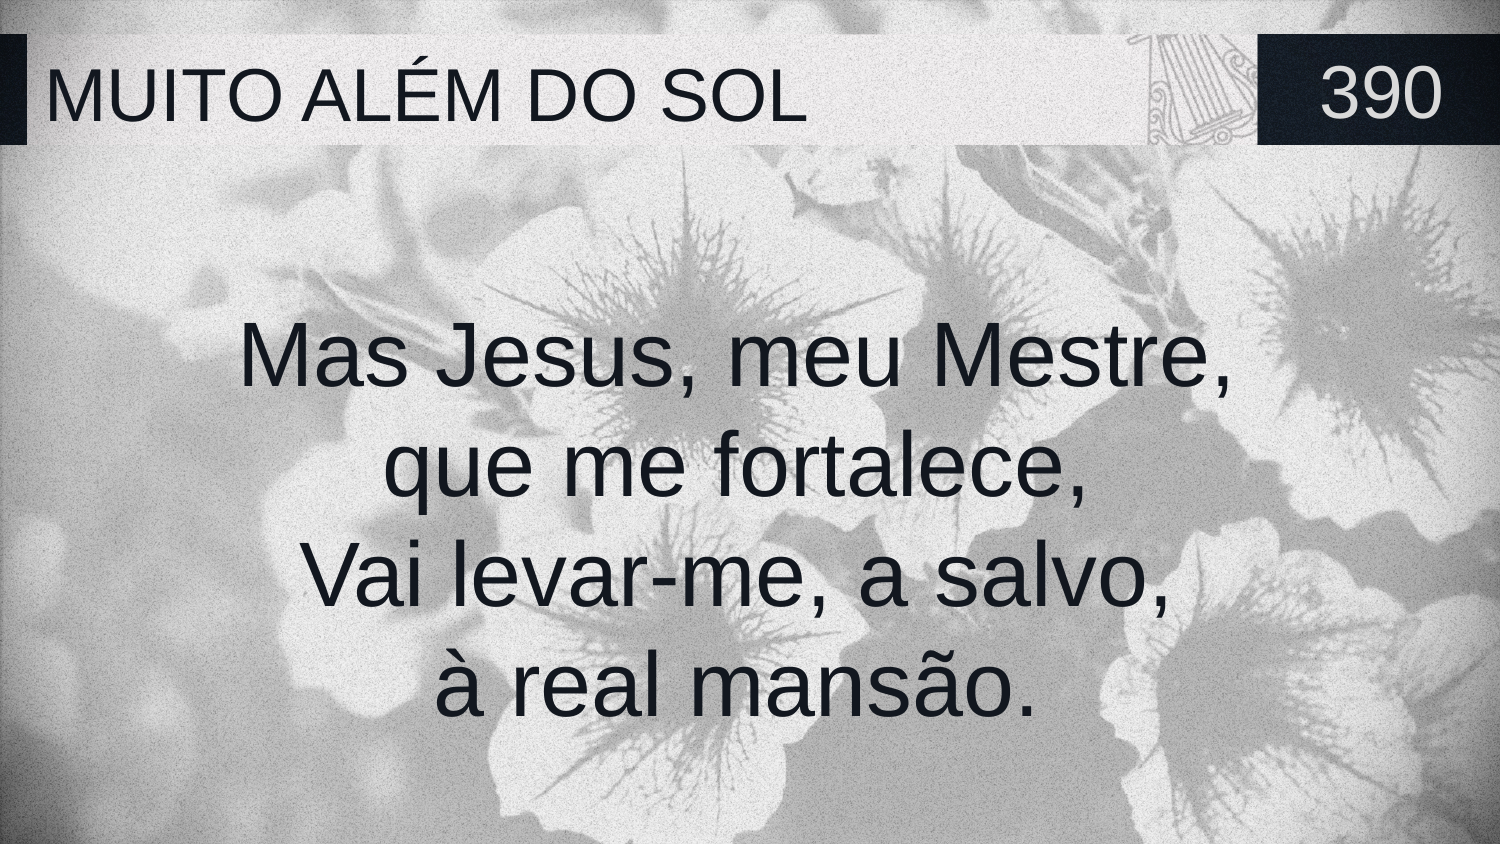

# MUITO ALÉM DO SOL
390
Mas Jesus, meu Mestre,
que me fortalece,
Vai levar-me, a salvo,
à real mansão.